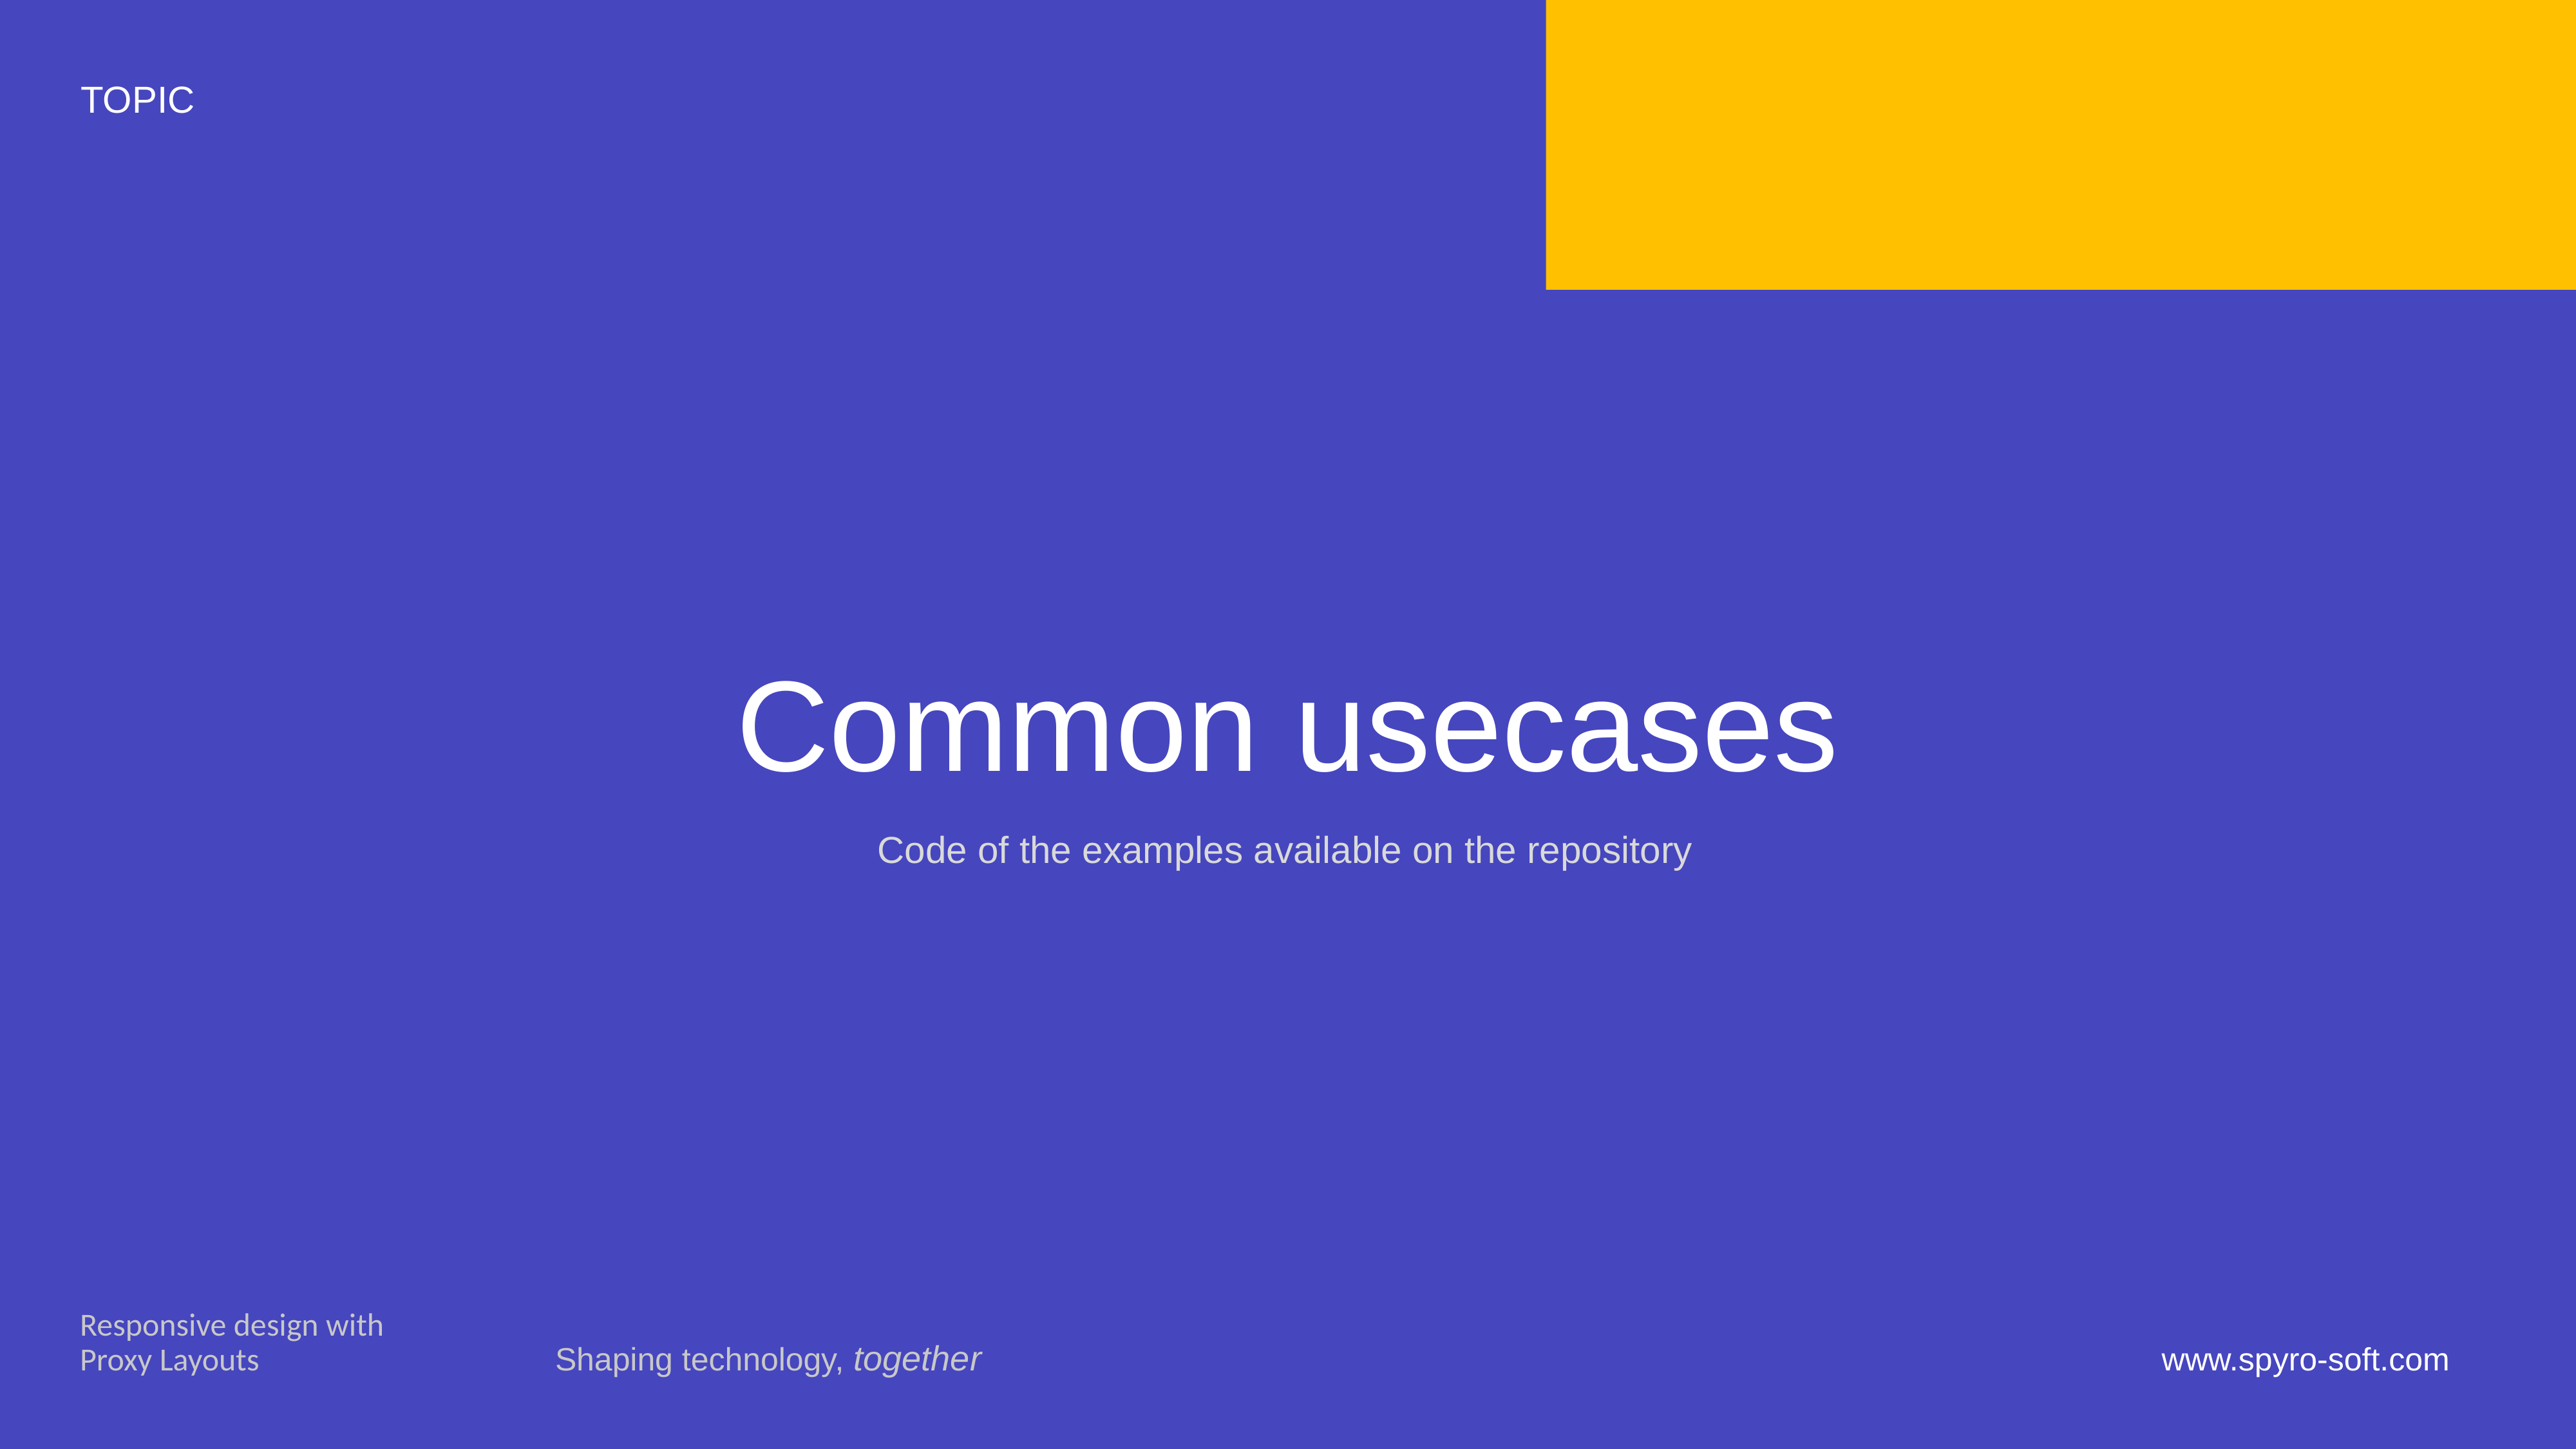

TOPIC
Common usecases
Code of the examples available on the repository
Responsive design with
Proxy Layouts
Shaping technology, together
www.spyro-soft.com